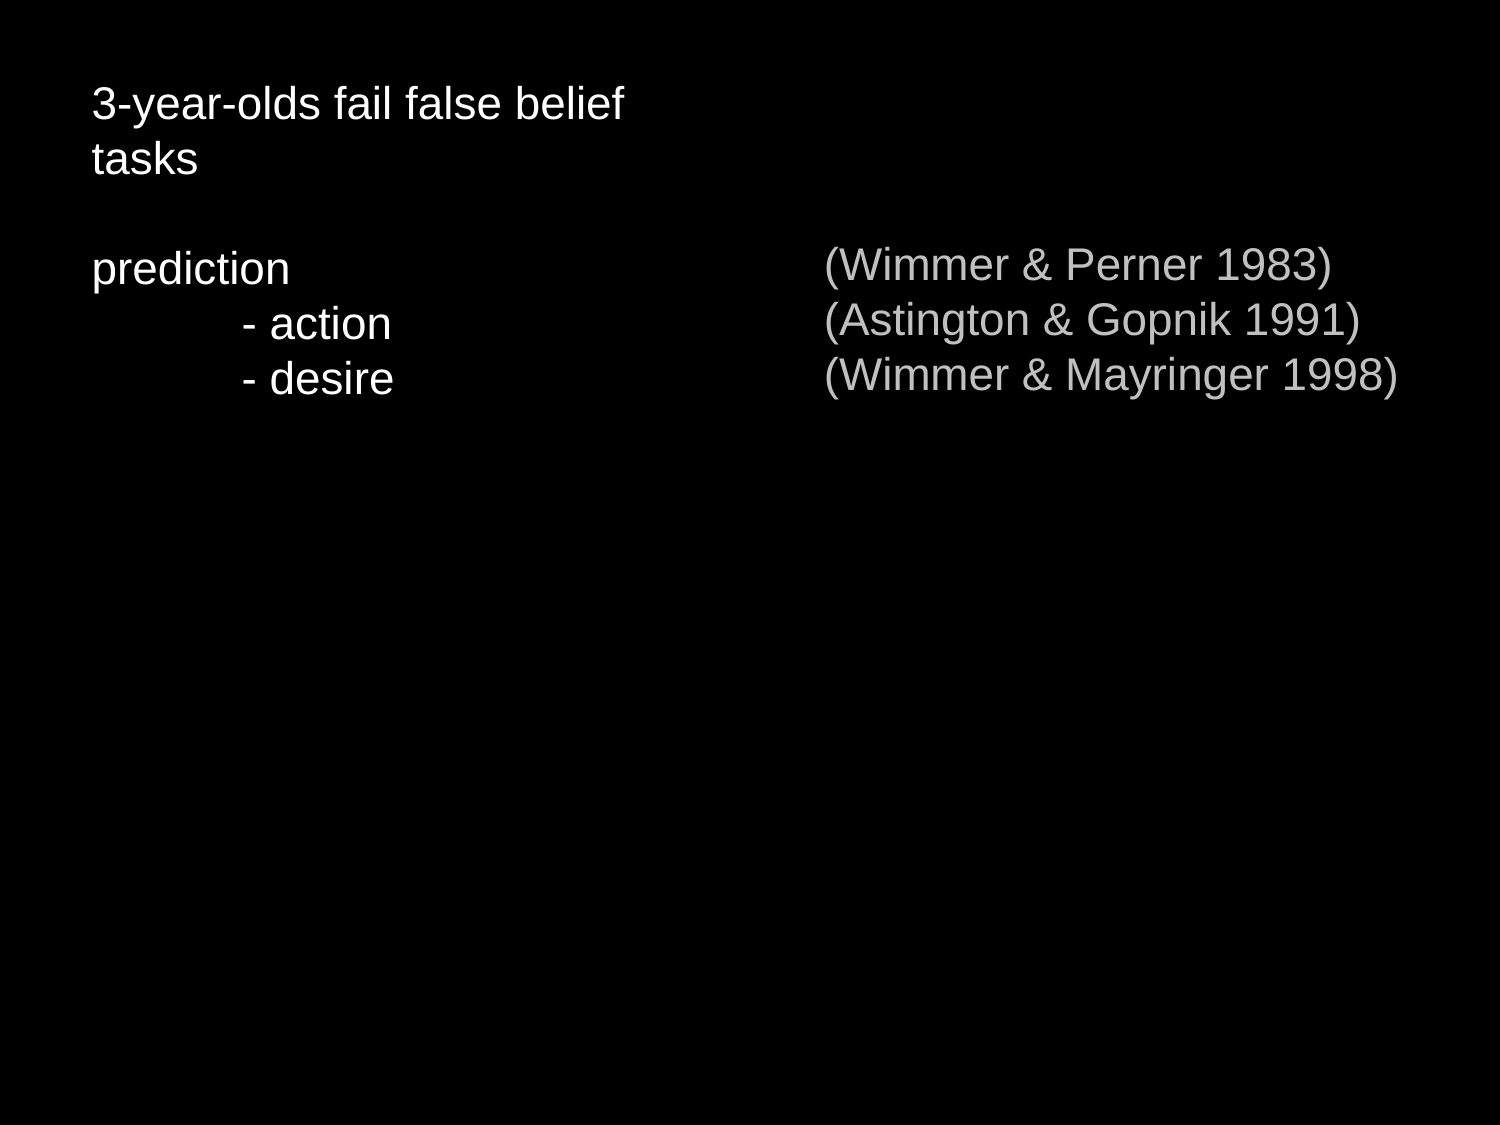

3-year-olds fail false belief tasks

prediction
	- action
	- desire
retrodiction or explanation
select a suitable argument

own beliefs (first person)

involvement (deception)

nonverbal response

test questions word-for-word identical to desire and pretence tasks
(Wimmer & Perner 1983)
(Astington & Gopnik 1991)
(Wimmer & Mayringer 1998)
(Bartsch & London 2000)

(Gopnik & Slaughter 1991)
(Chandler et al 1989)
(Call et al 1999; Low 2010 exp.2)
(Gopnik et al 1994;
	Cluster 1996)